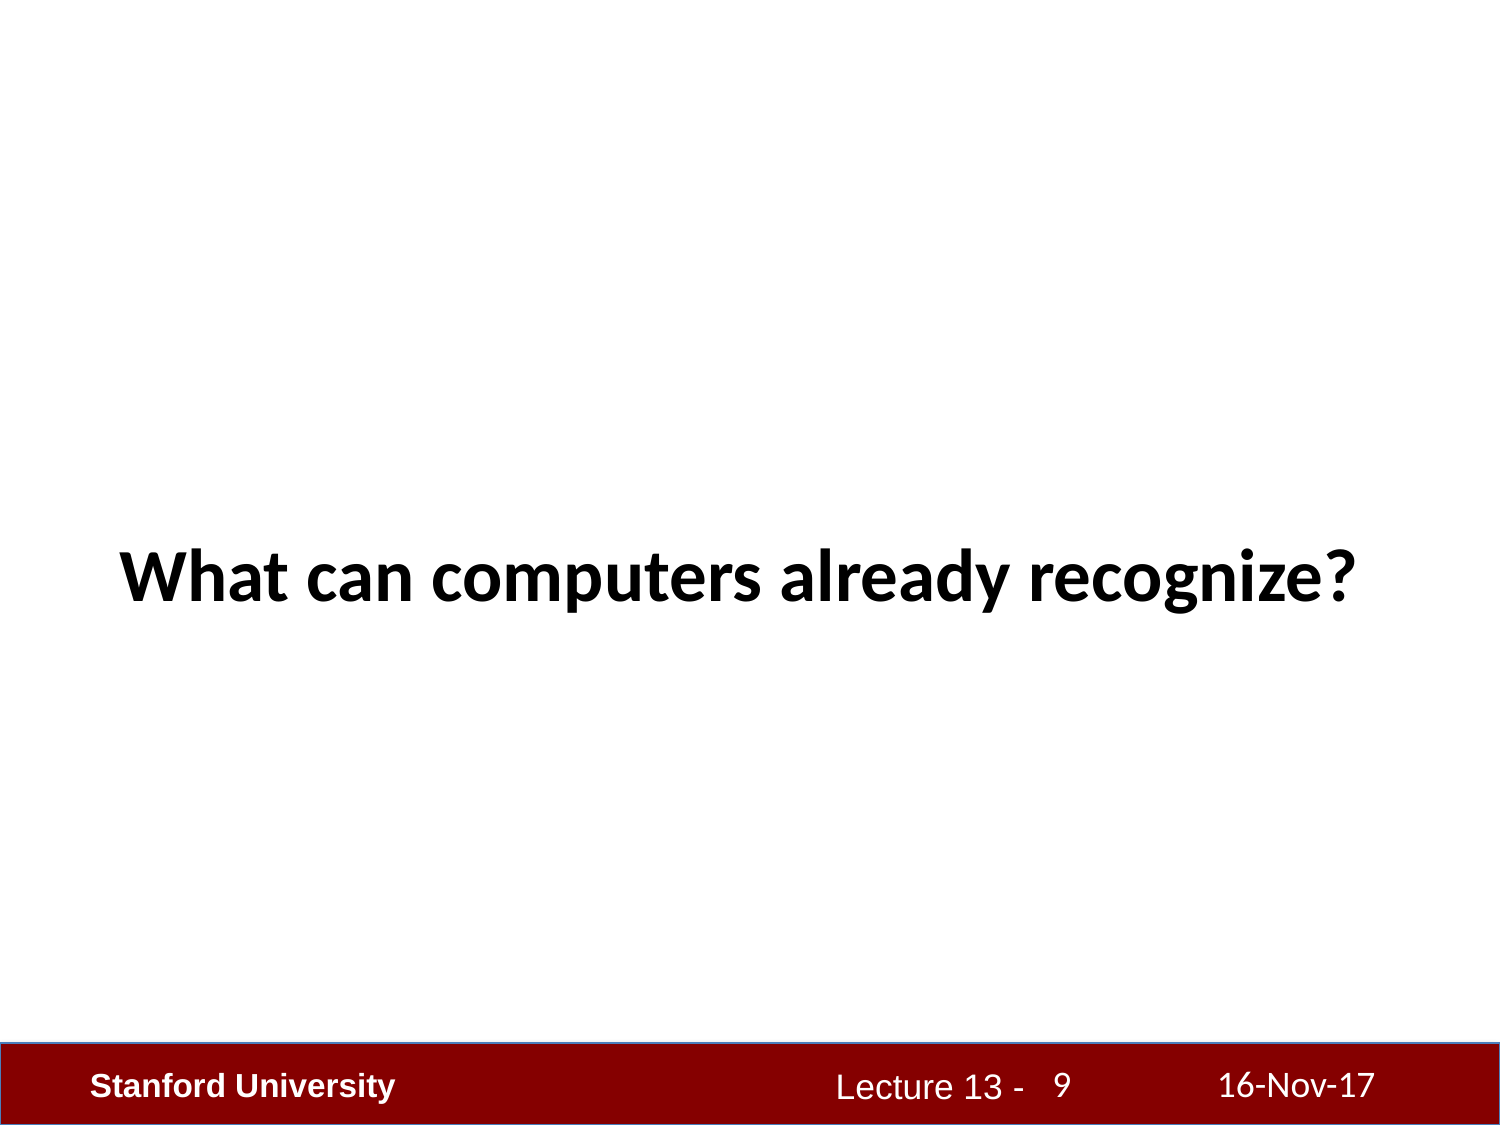

What can computers already recognize?
9
16-Nov-17